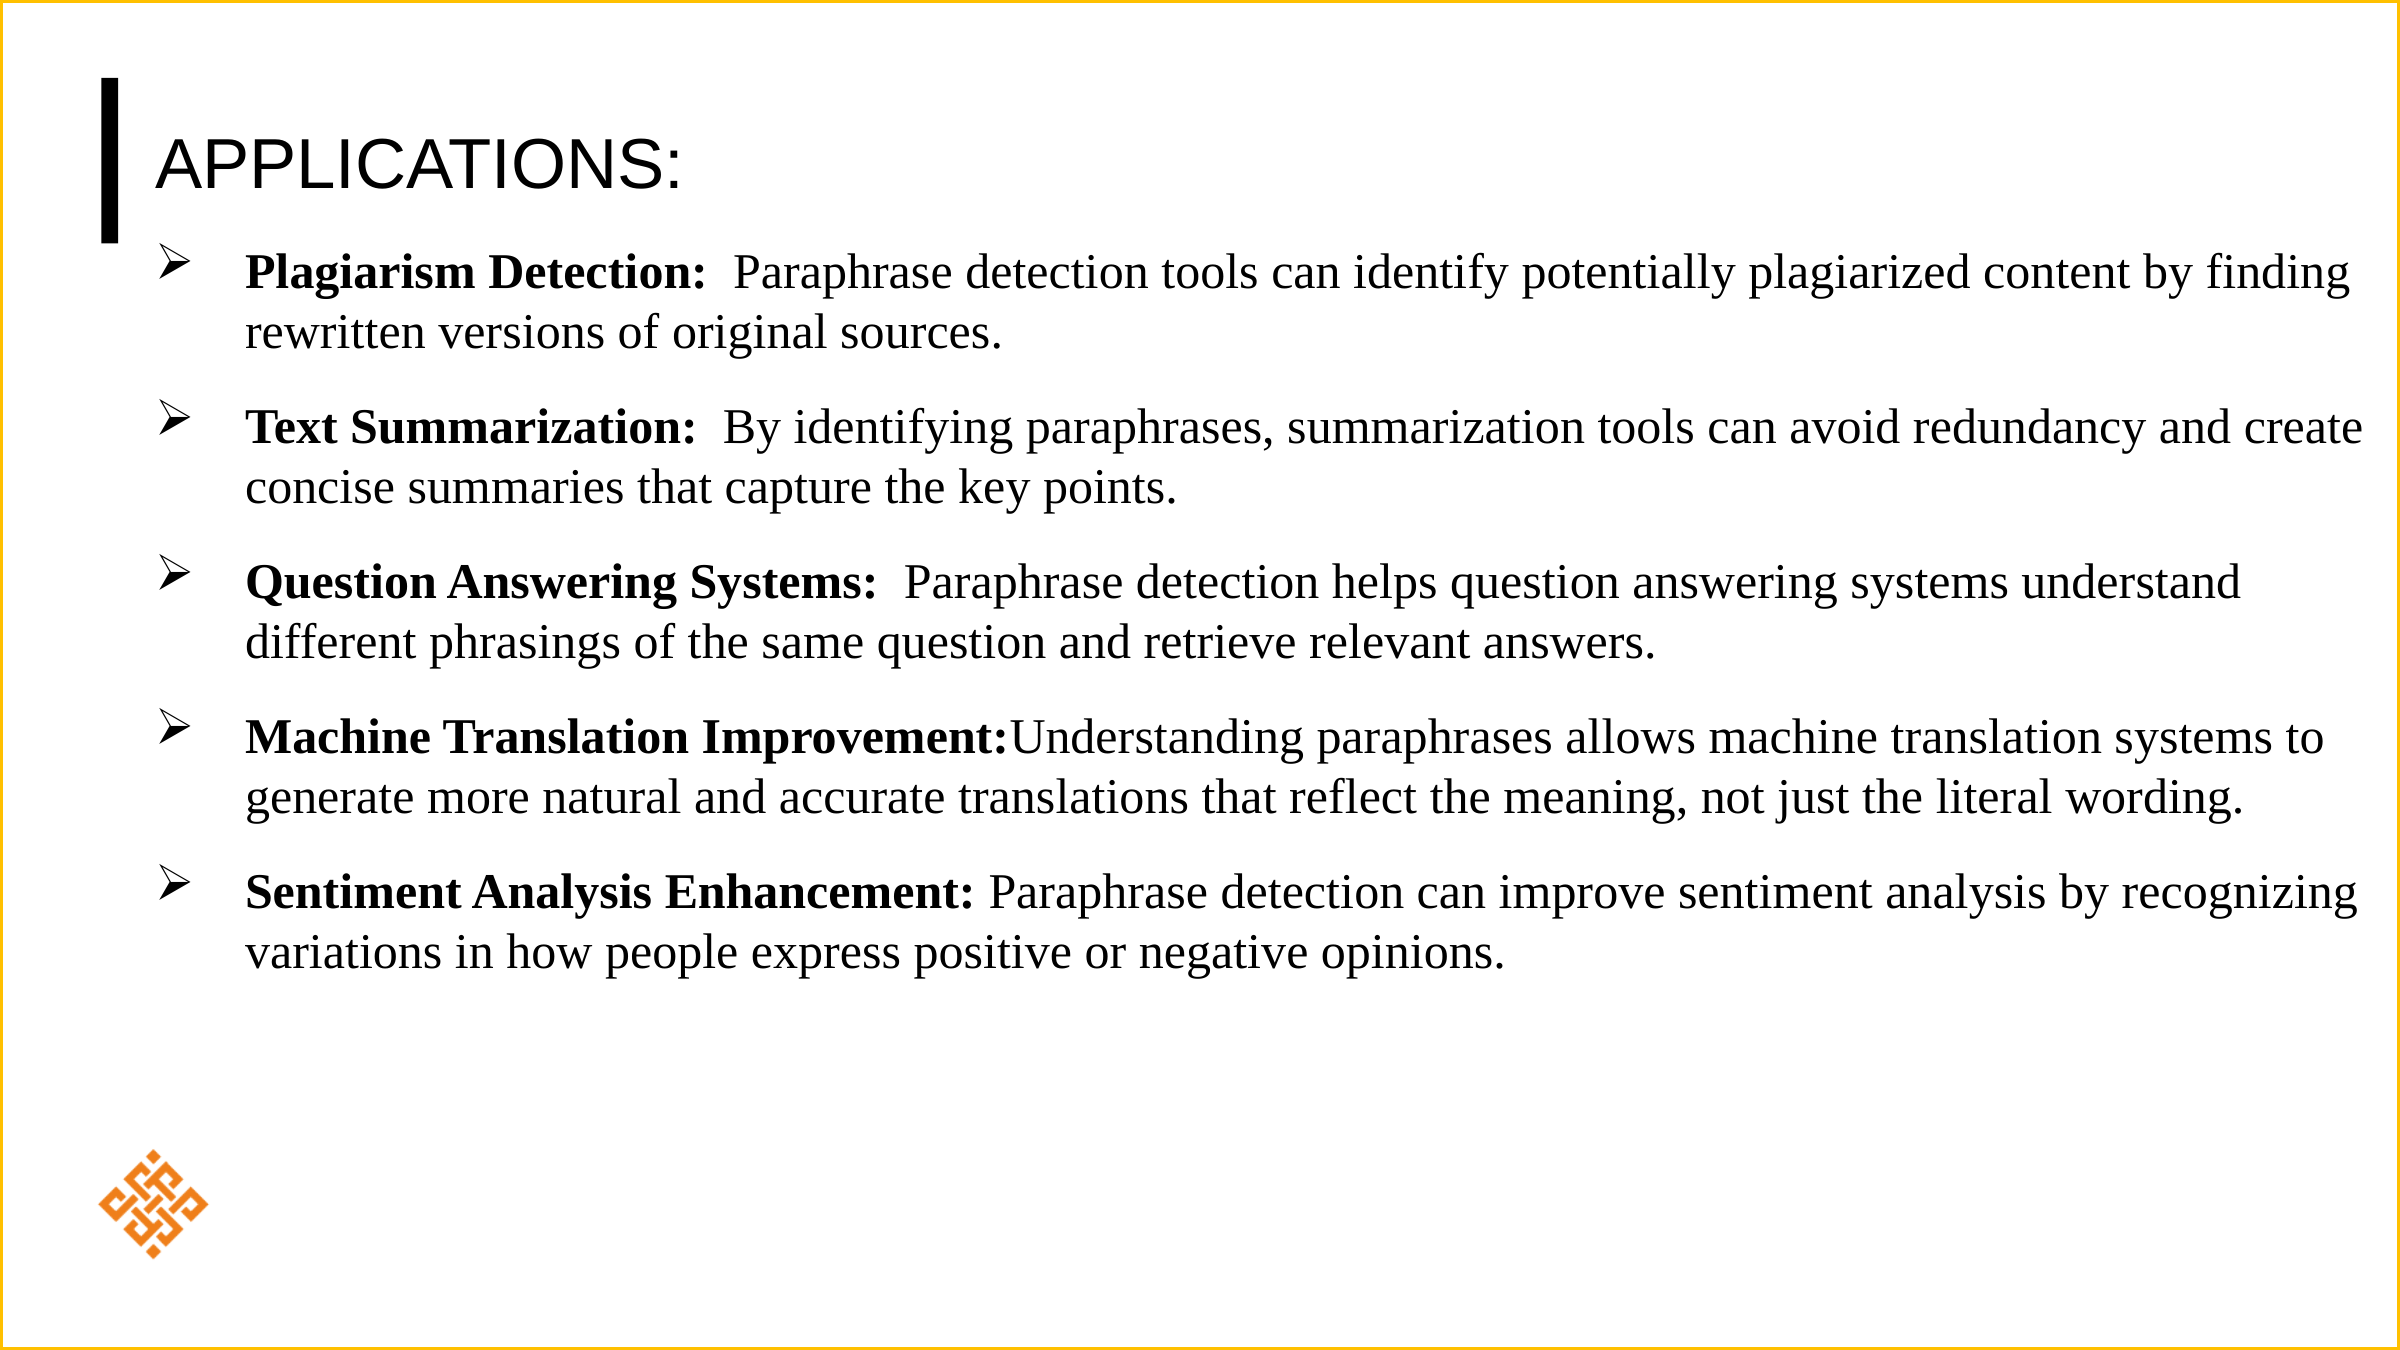

# Applications:
Plagiarism Detection:  Paraphrase detection tools can identify potentially plagiarized content by finding rewritten versions of original sources.
Text Summarization:  By identifying paraphrases, summarization tools can avoid redundancy and create concise summaries that capture the key points.
Question Answering Systems:  Paraphrase detection helps question answering systems understand different phrasings of the same question and retrieve relevant answers.
Machine Translation Improvement:Understanding paraphrases allows machine translation systems to generate more natural and accurate translations that reflect the meaning, not just the literal wording.
Sentiment Analysis Enhancement: Paraphrase detection can improve sentiment analysis by recognizing variations in how people express positive or negative opinions.